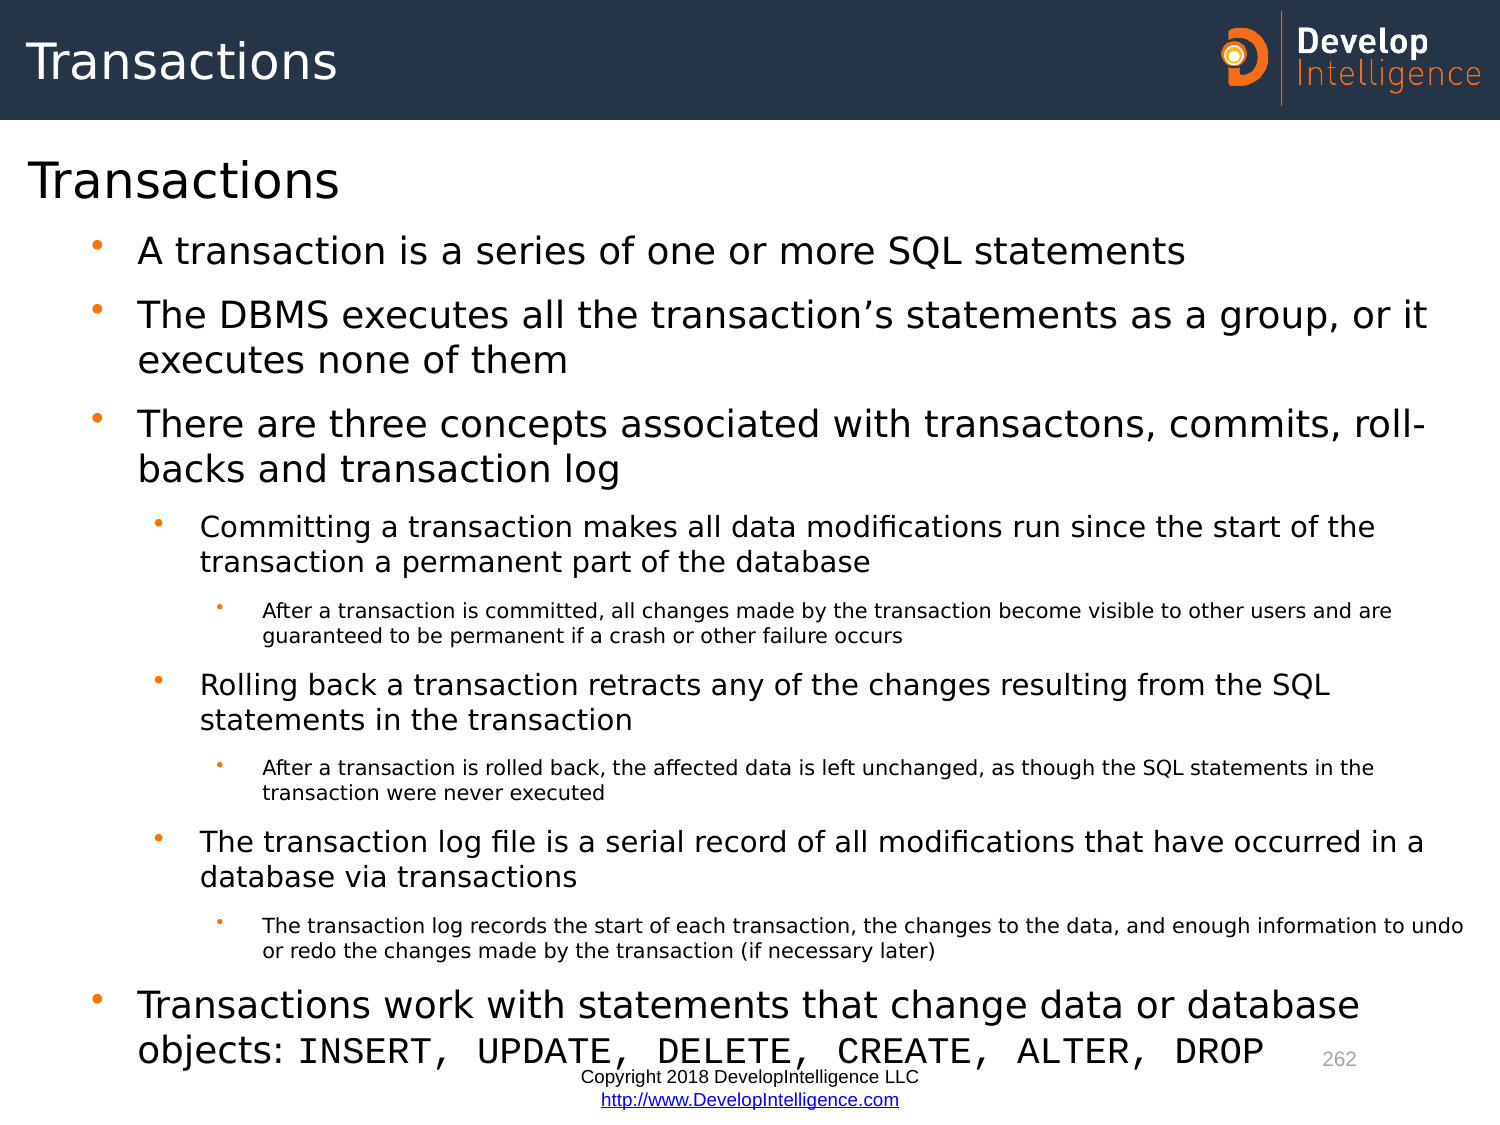

# Transactions
Transactions
A transaction is a series of one or more SQL statements
The DBMS executes all the transaction’s statements as a group, or it executes none of them
There are three concepts associated with transactons, commits, roll-backs and transaction log
Committing a transaction makes all data modifications run since the start of the transaction a permanent part of the database
After a transaction is committed, all changes made by the transaction become visible to other users and are guaranteed to be permanent if a crash or other failure occurs
Rolling back a transaction retracts any of the changes resulting from the SQL statements in the transaction
After a transaction is rolled back, the affected data is left unchanged, as though the SQL statements in the transaction were never executed
The transaction log file is a serial record of all modifications that have occurred in a database via transactions
The transaction log records the start of each transaction, the changes to the data, and enough information to undo or redo the changes made by the transaction (if necessary later)
Transactions work with statements that change data or database objects: INSERT, UPDATE, DELETE, CREATE, ALTER, DROP

262